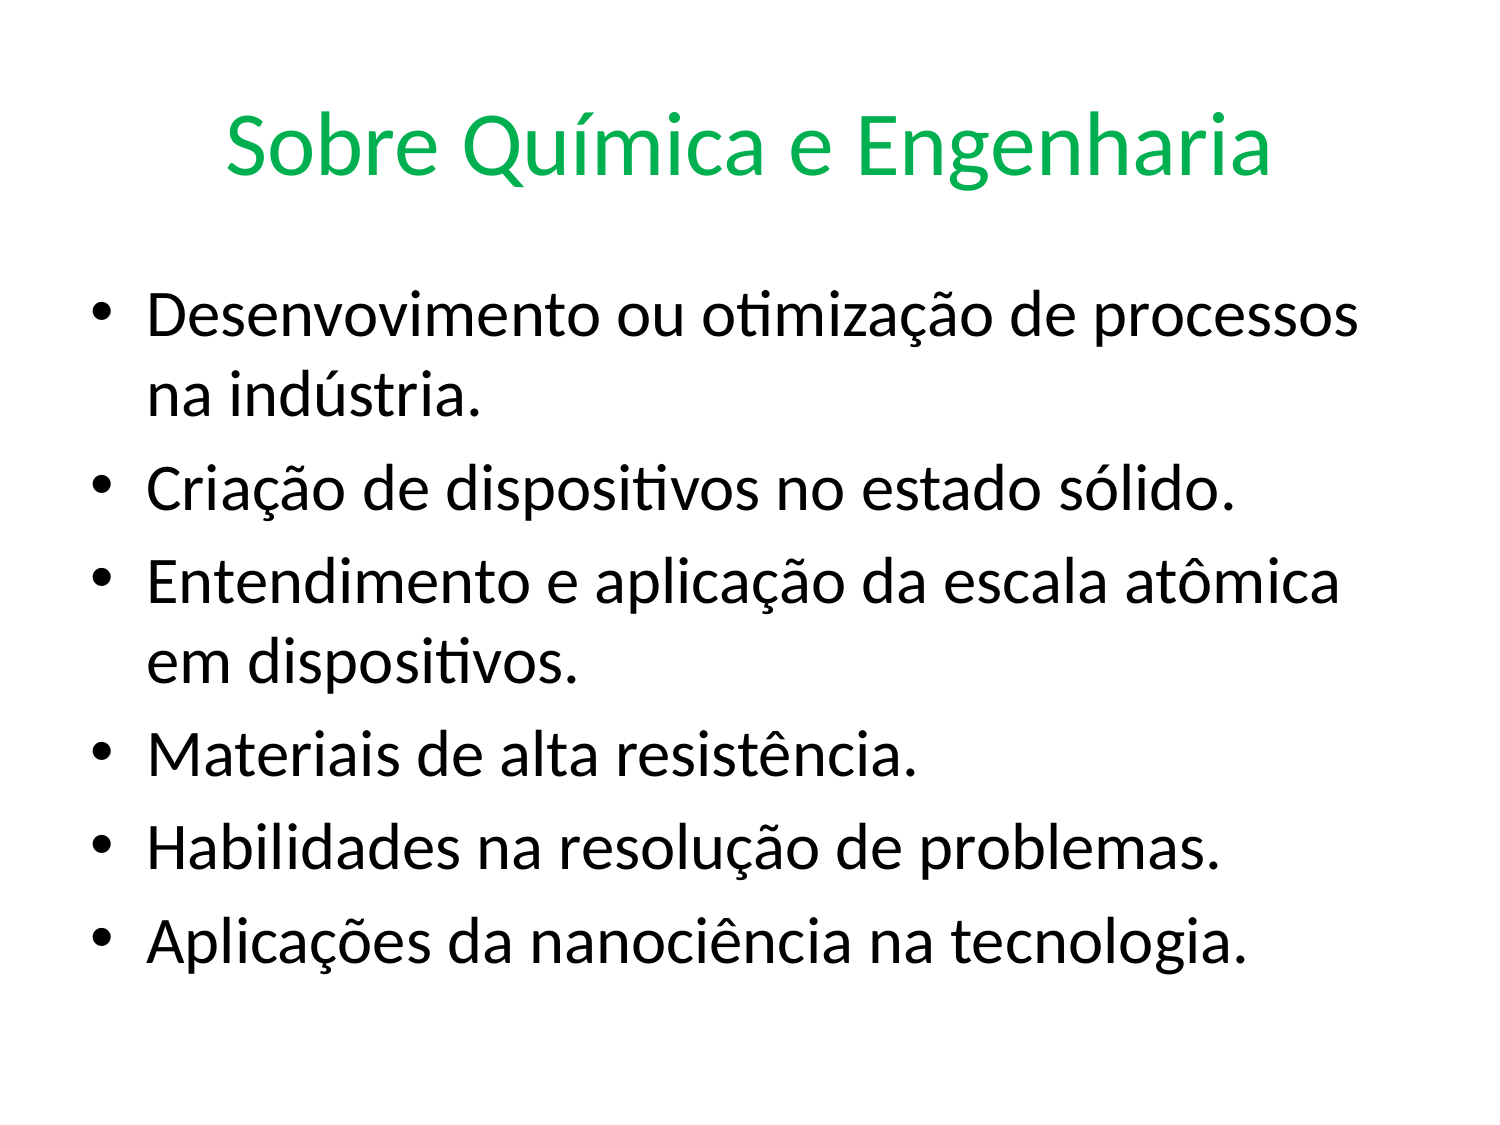

# Sobre Química e Engenharia
Desenvovimento ou otimização de processos na indústria.
Criação de dispositivos no estado sólido.
Entendimento e aplicação da escala atômica em dispositivos.
Materiais de alta resistência.
Habilidades na resolução de problemas.
Aplicações da nanociência na tecnologia.